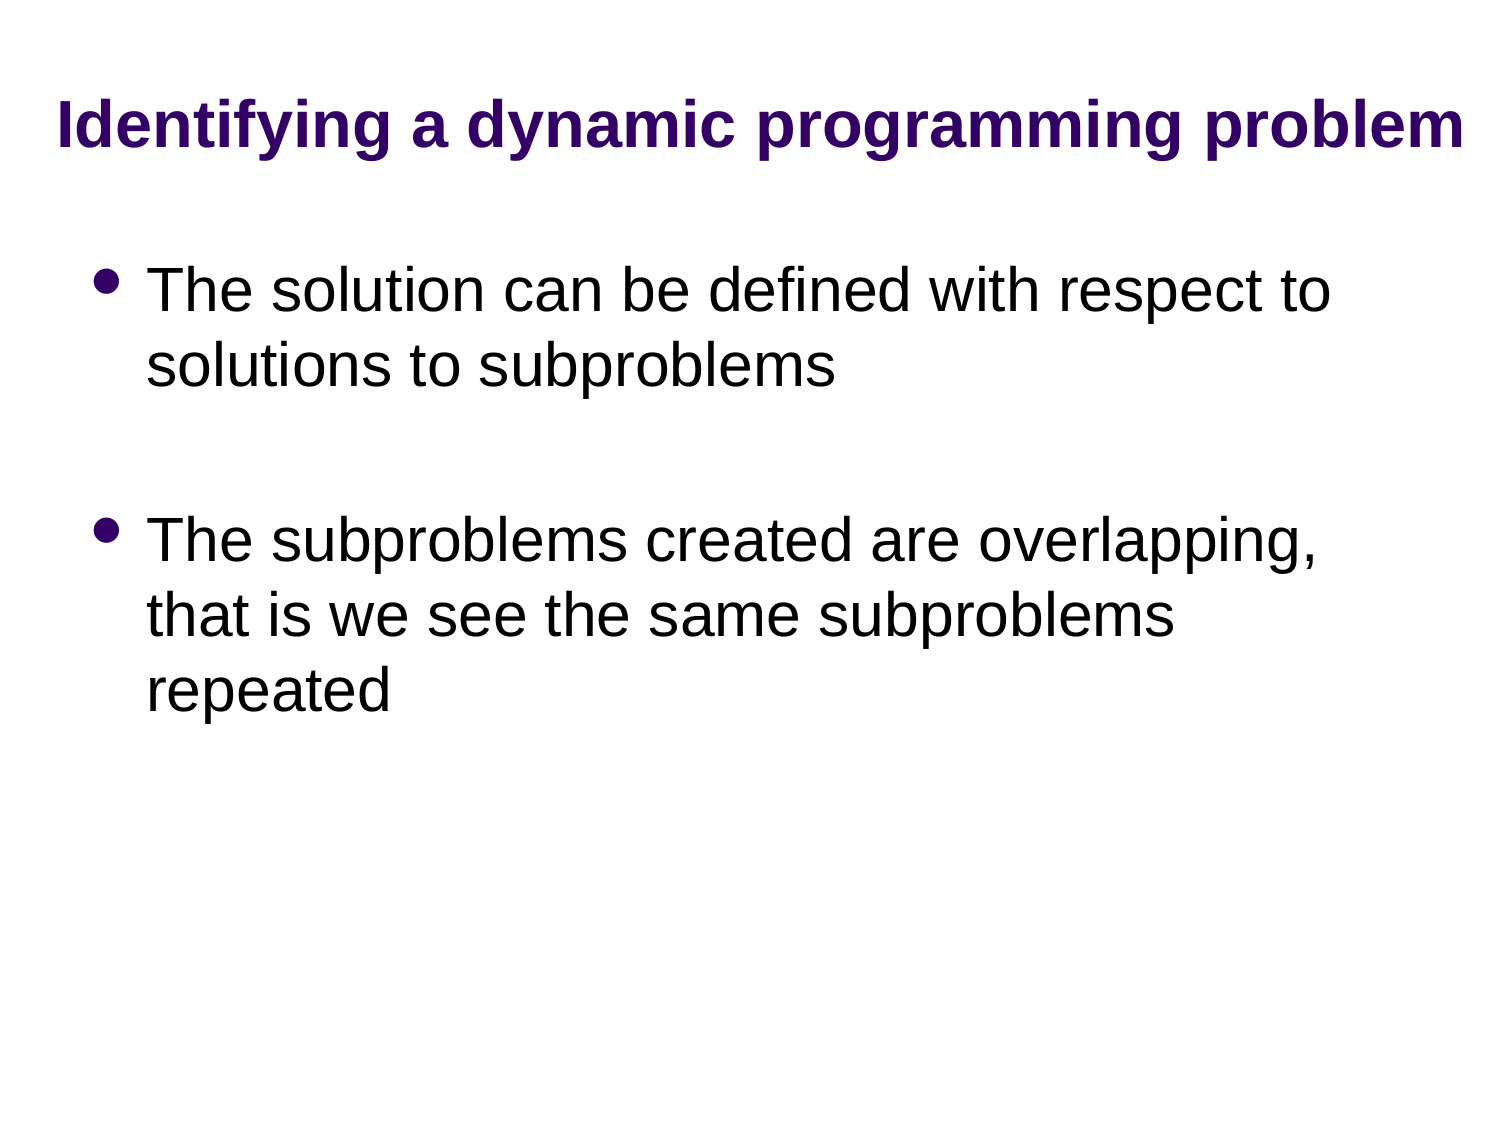

# Identifying a dynamic programming problem
The solution can be defined with respect to solutions to subproblems

The subproblems created are overlapping, that is we see the same subproblems repeated